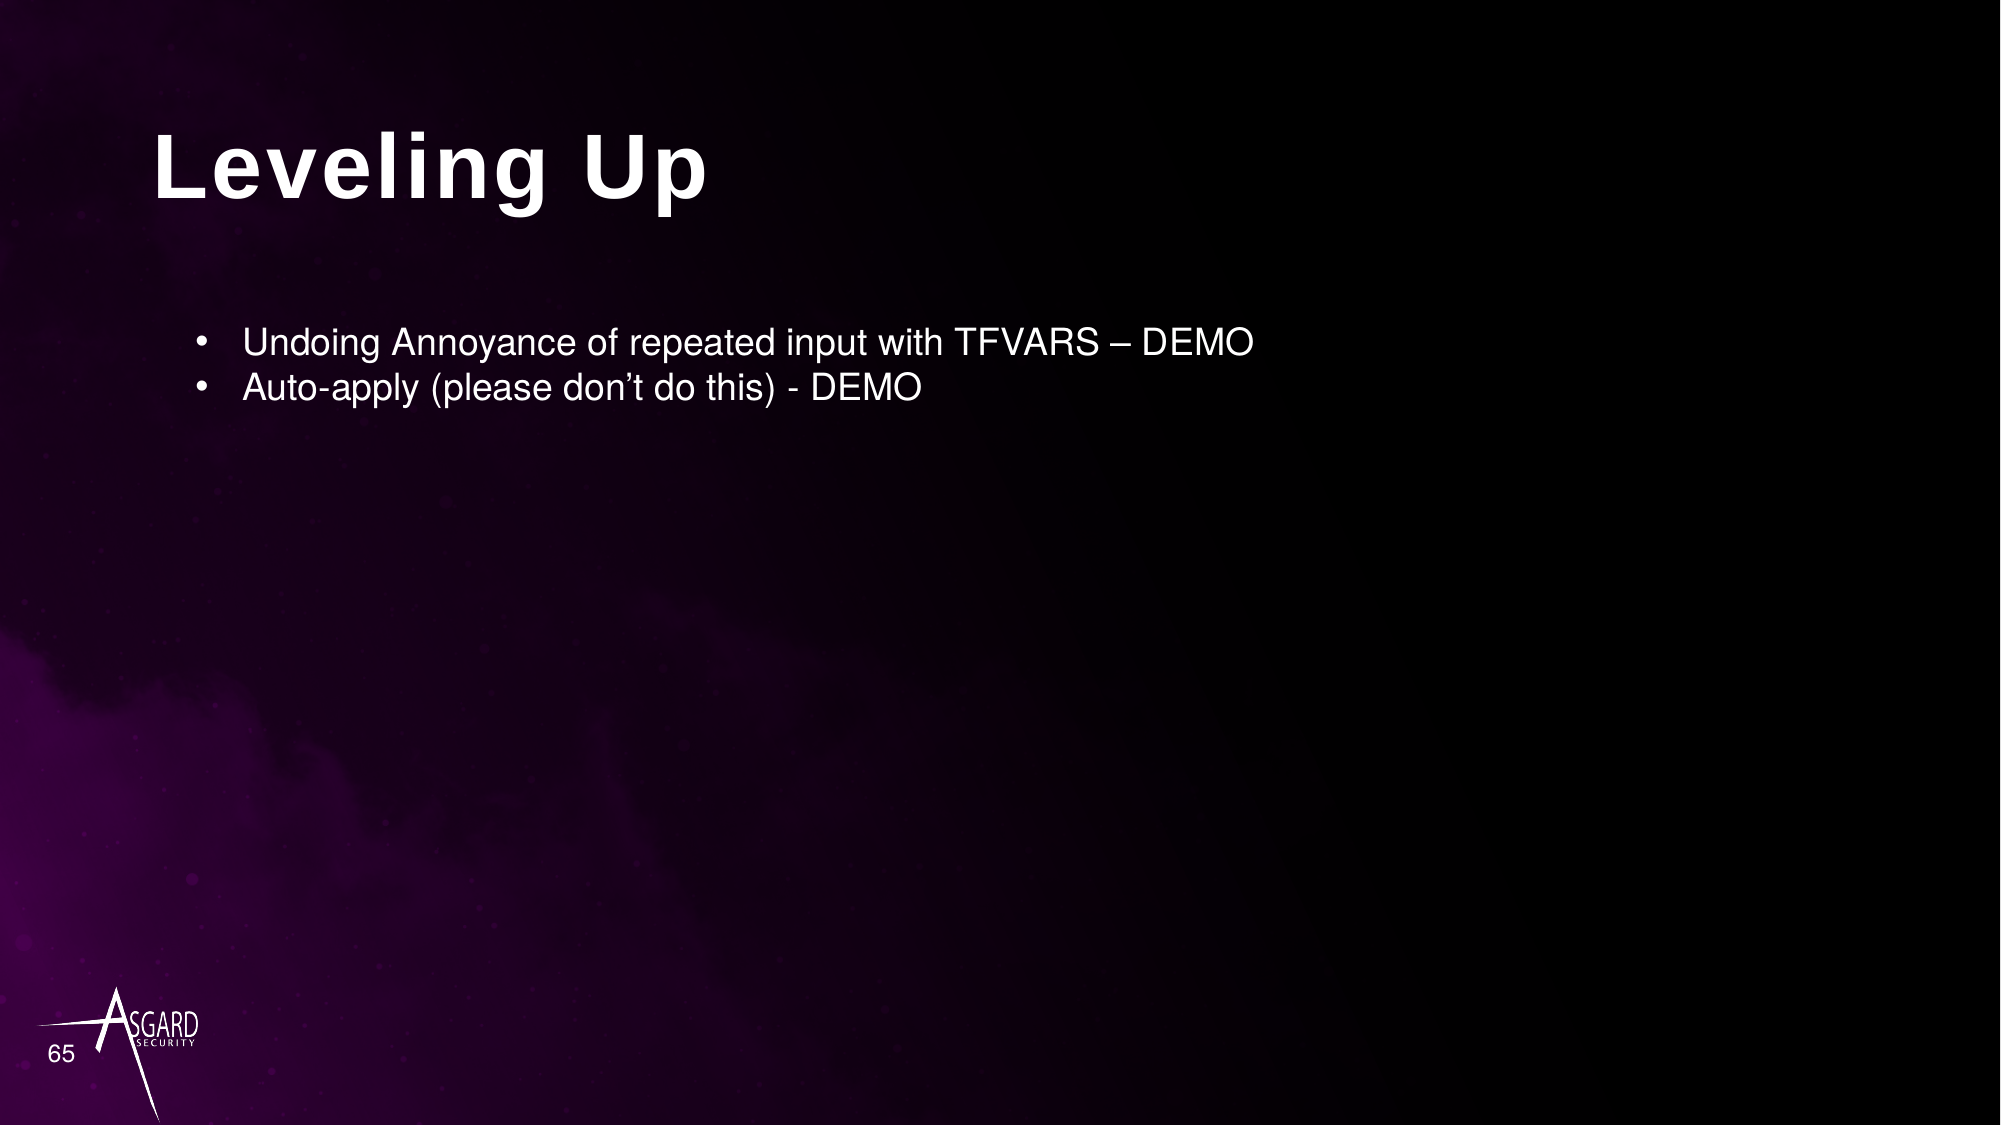

# Leveling Up
Undoing Annoyance of repeated input with TFVARS – DEMO
Auto-apply (please don’t do this) - DEMO